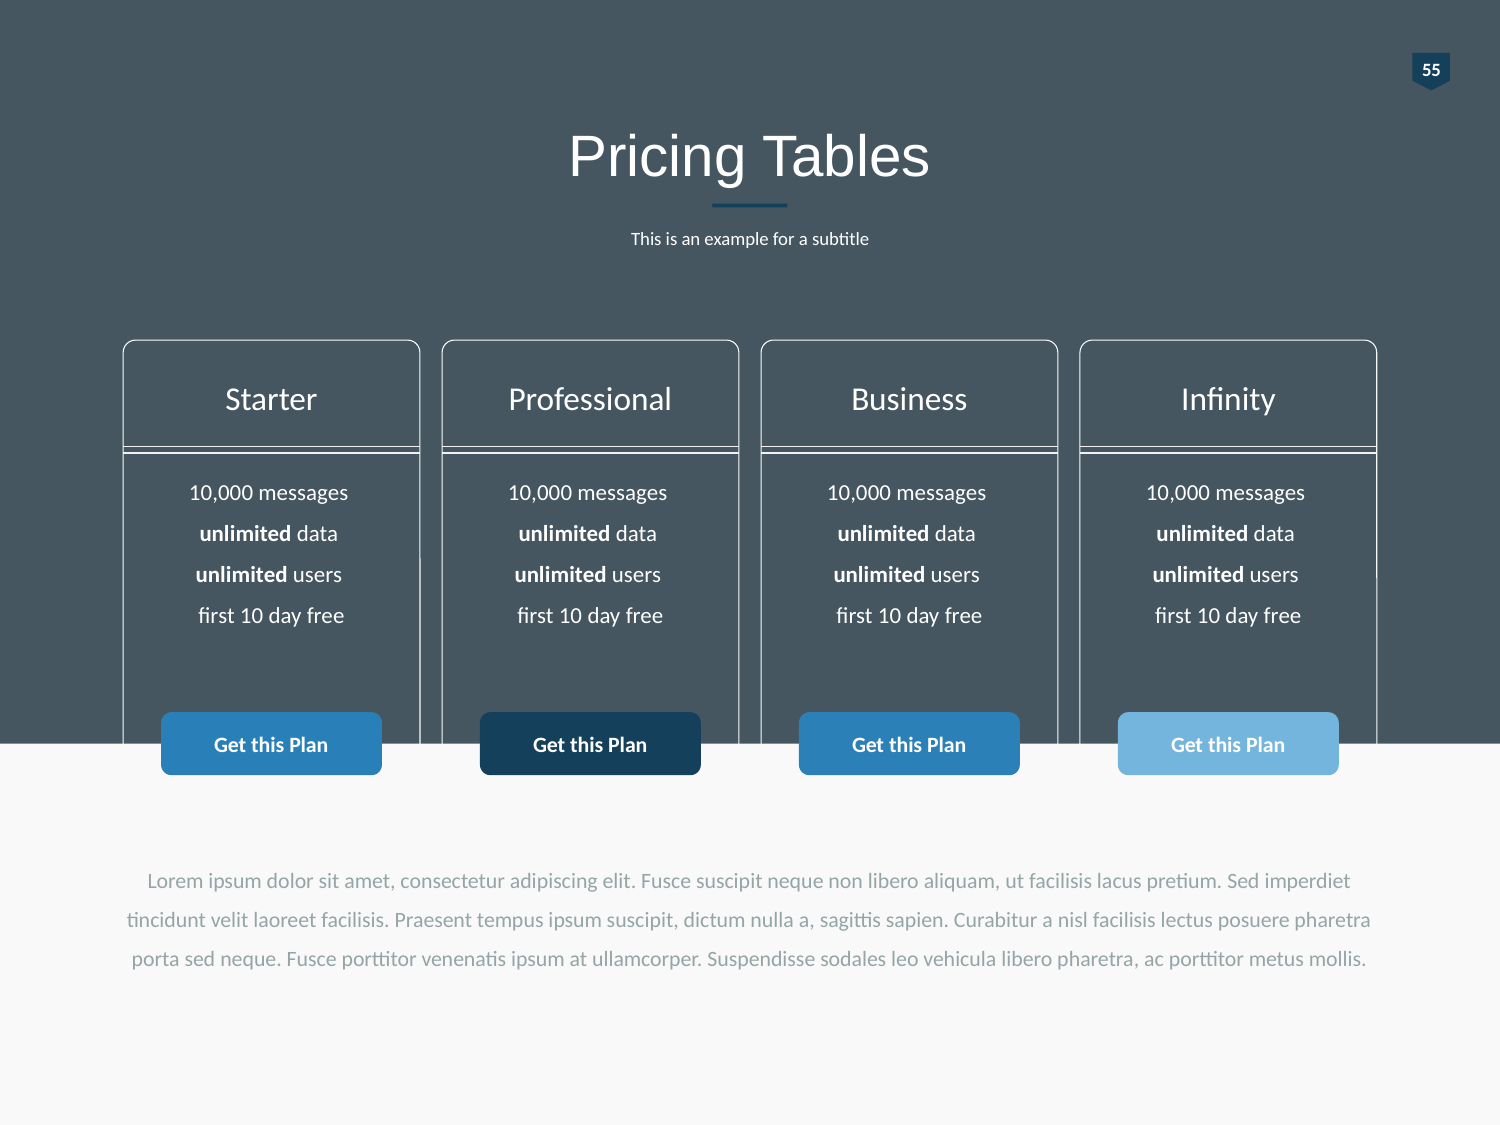

55

Pricing Tables

This is an example for a subtitle

Starter
10,000 messages 
unlimited data 
unlimited users 
first 10 day free
Get this Plan

Professional
10,000 messages 
unlimited data 
unlimited users 
first 10 day free
Get this Plan

Business
10,000 messages 
unlimited data 
unlimited users 
first 10 day free
Get this Plan

Infinity
10,000 messages 
unlimited data 
unlimited users 
first 10 day free
Get this Plan
Lorem ipsum dolor sit amet, consectetur adipiscing elit. Fusce suscipit neque non libero aliquam, ut facilisis lacus pretium. Sed imperdiet tincidunt velit laoreet facilisis. Praesent tempus ipsum suscipit, dictum nulla a, sagittis sapien. Curabitur a nisl facilisis lectus posuere pharetra porta sed neque. Fusce porttitor venenatis ipsum at ullamcorper. Suspendisse sodales leo vehicula libero pharetra, ac porttitor metus mollis.